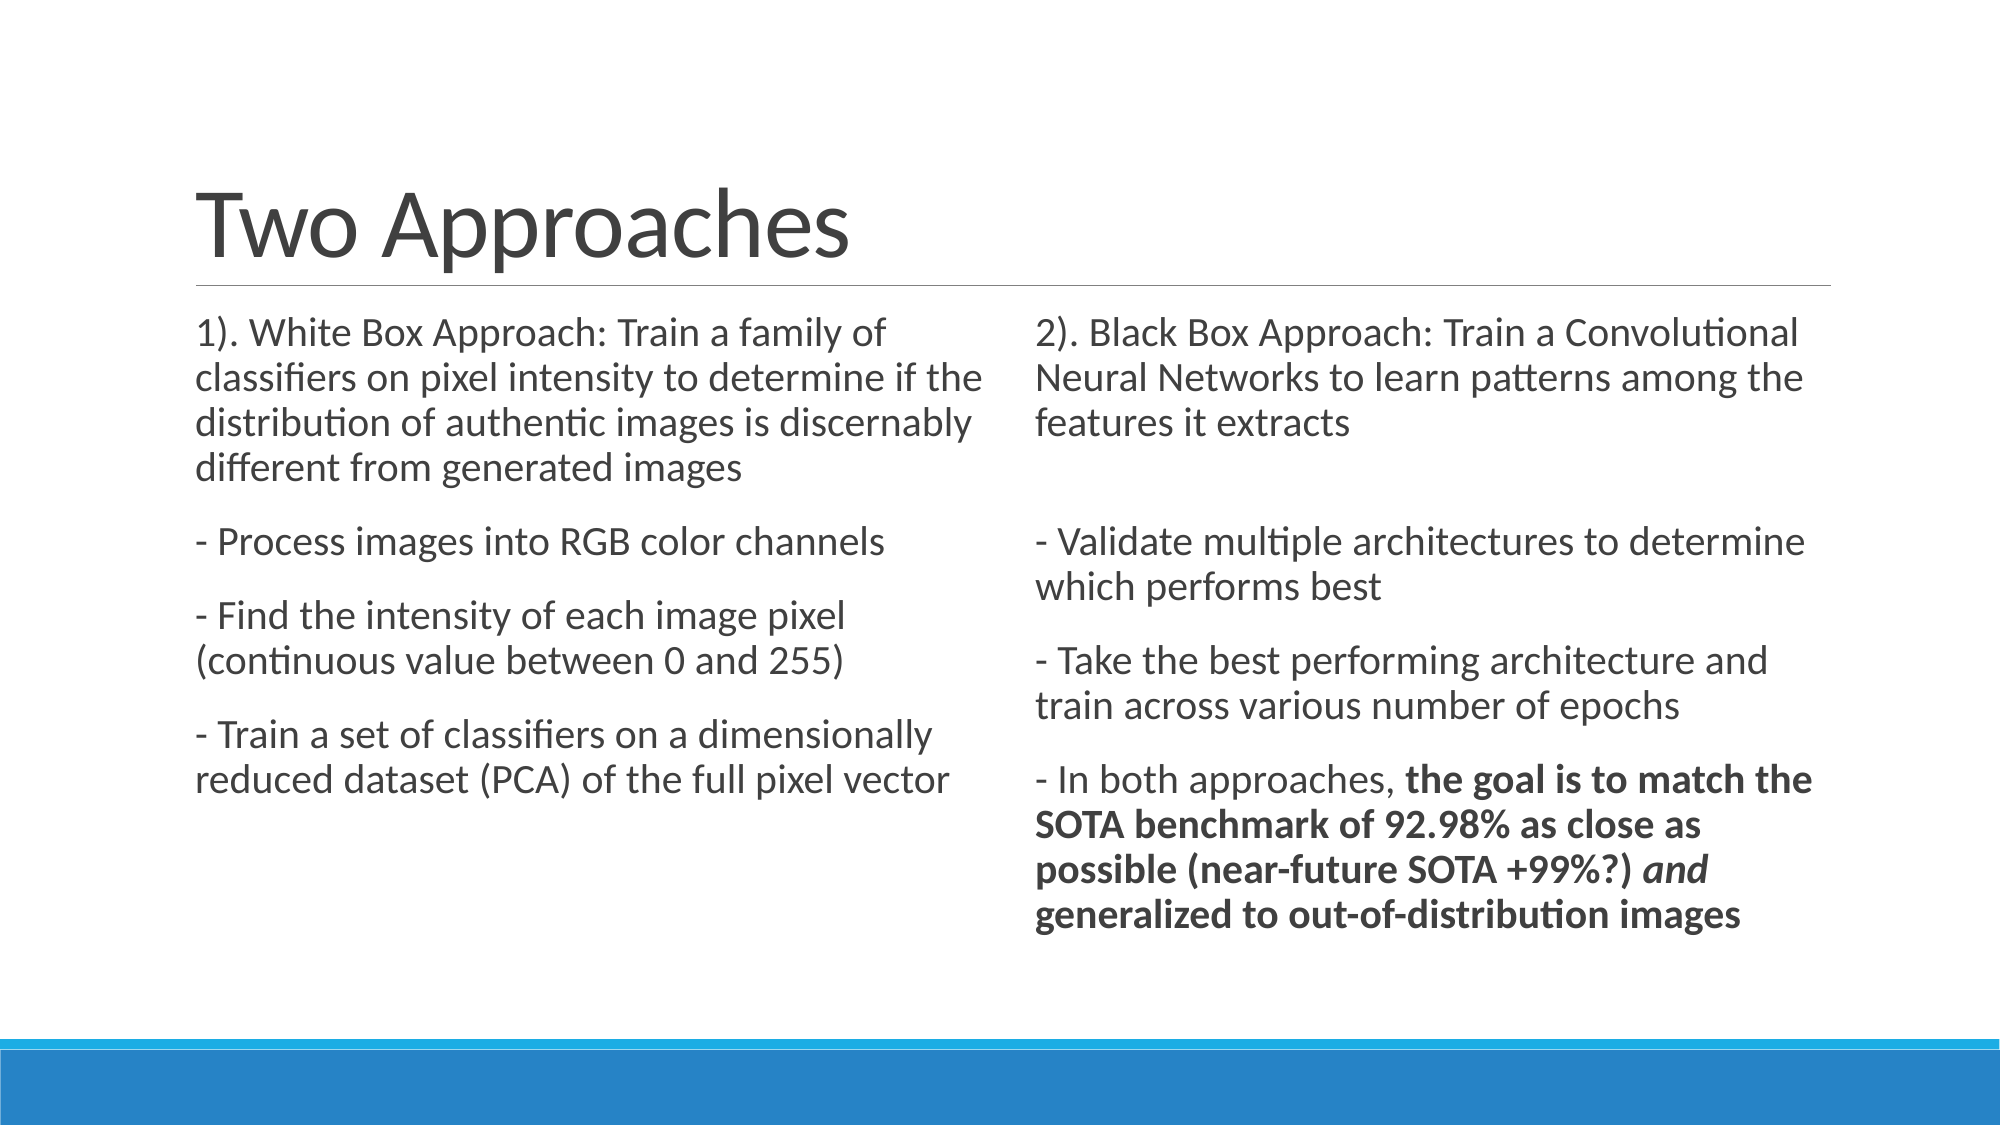

# Two Approaches
1). White Box Approach: Train a family of classifiers on pixel intensity to determine if the distribution of authentic images is discernably different from generated images
- Process images into RGB color channels
- Find the intensity of each image pixel (continuous value between 0 and 255)
- Train a set of classifiers on a dimensionally reduced dataset (PCA) of the full pixel vector
2). Black Box Approach: Train a Convolutional Neural Networks to learn patterns among the features it extracts
- Validate multiple architectures to determine which performs best
- Take the best performing architecture and train across various number of epochs
- In both approaches, the goal is to match the SOTA benchmark of 92.98% as close as possible (near-future SOTA +99%?) and generalized to out-of-distribution images